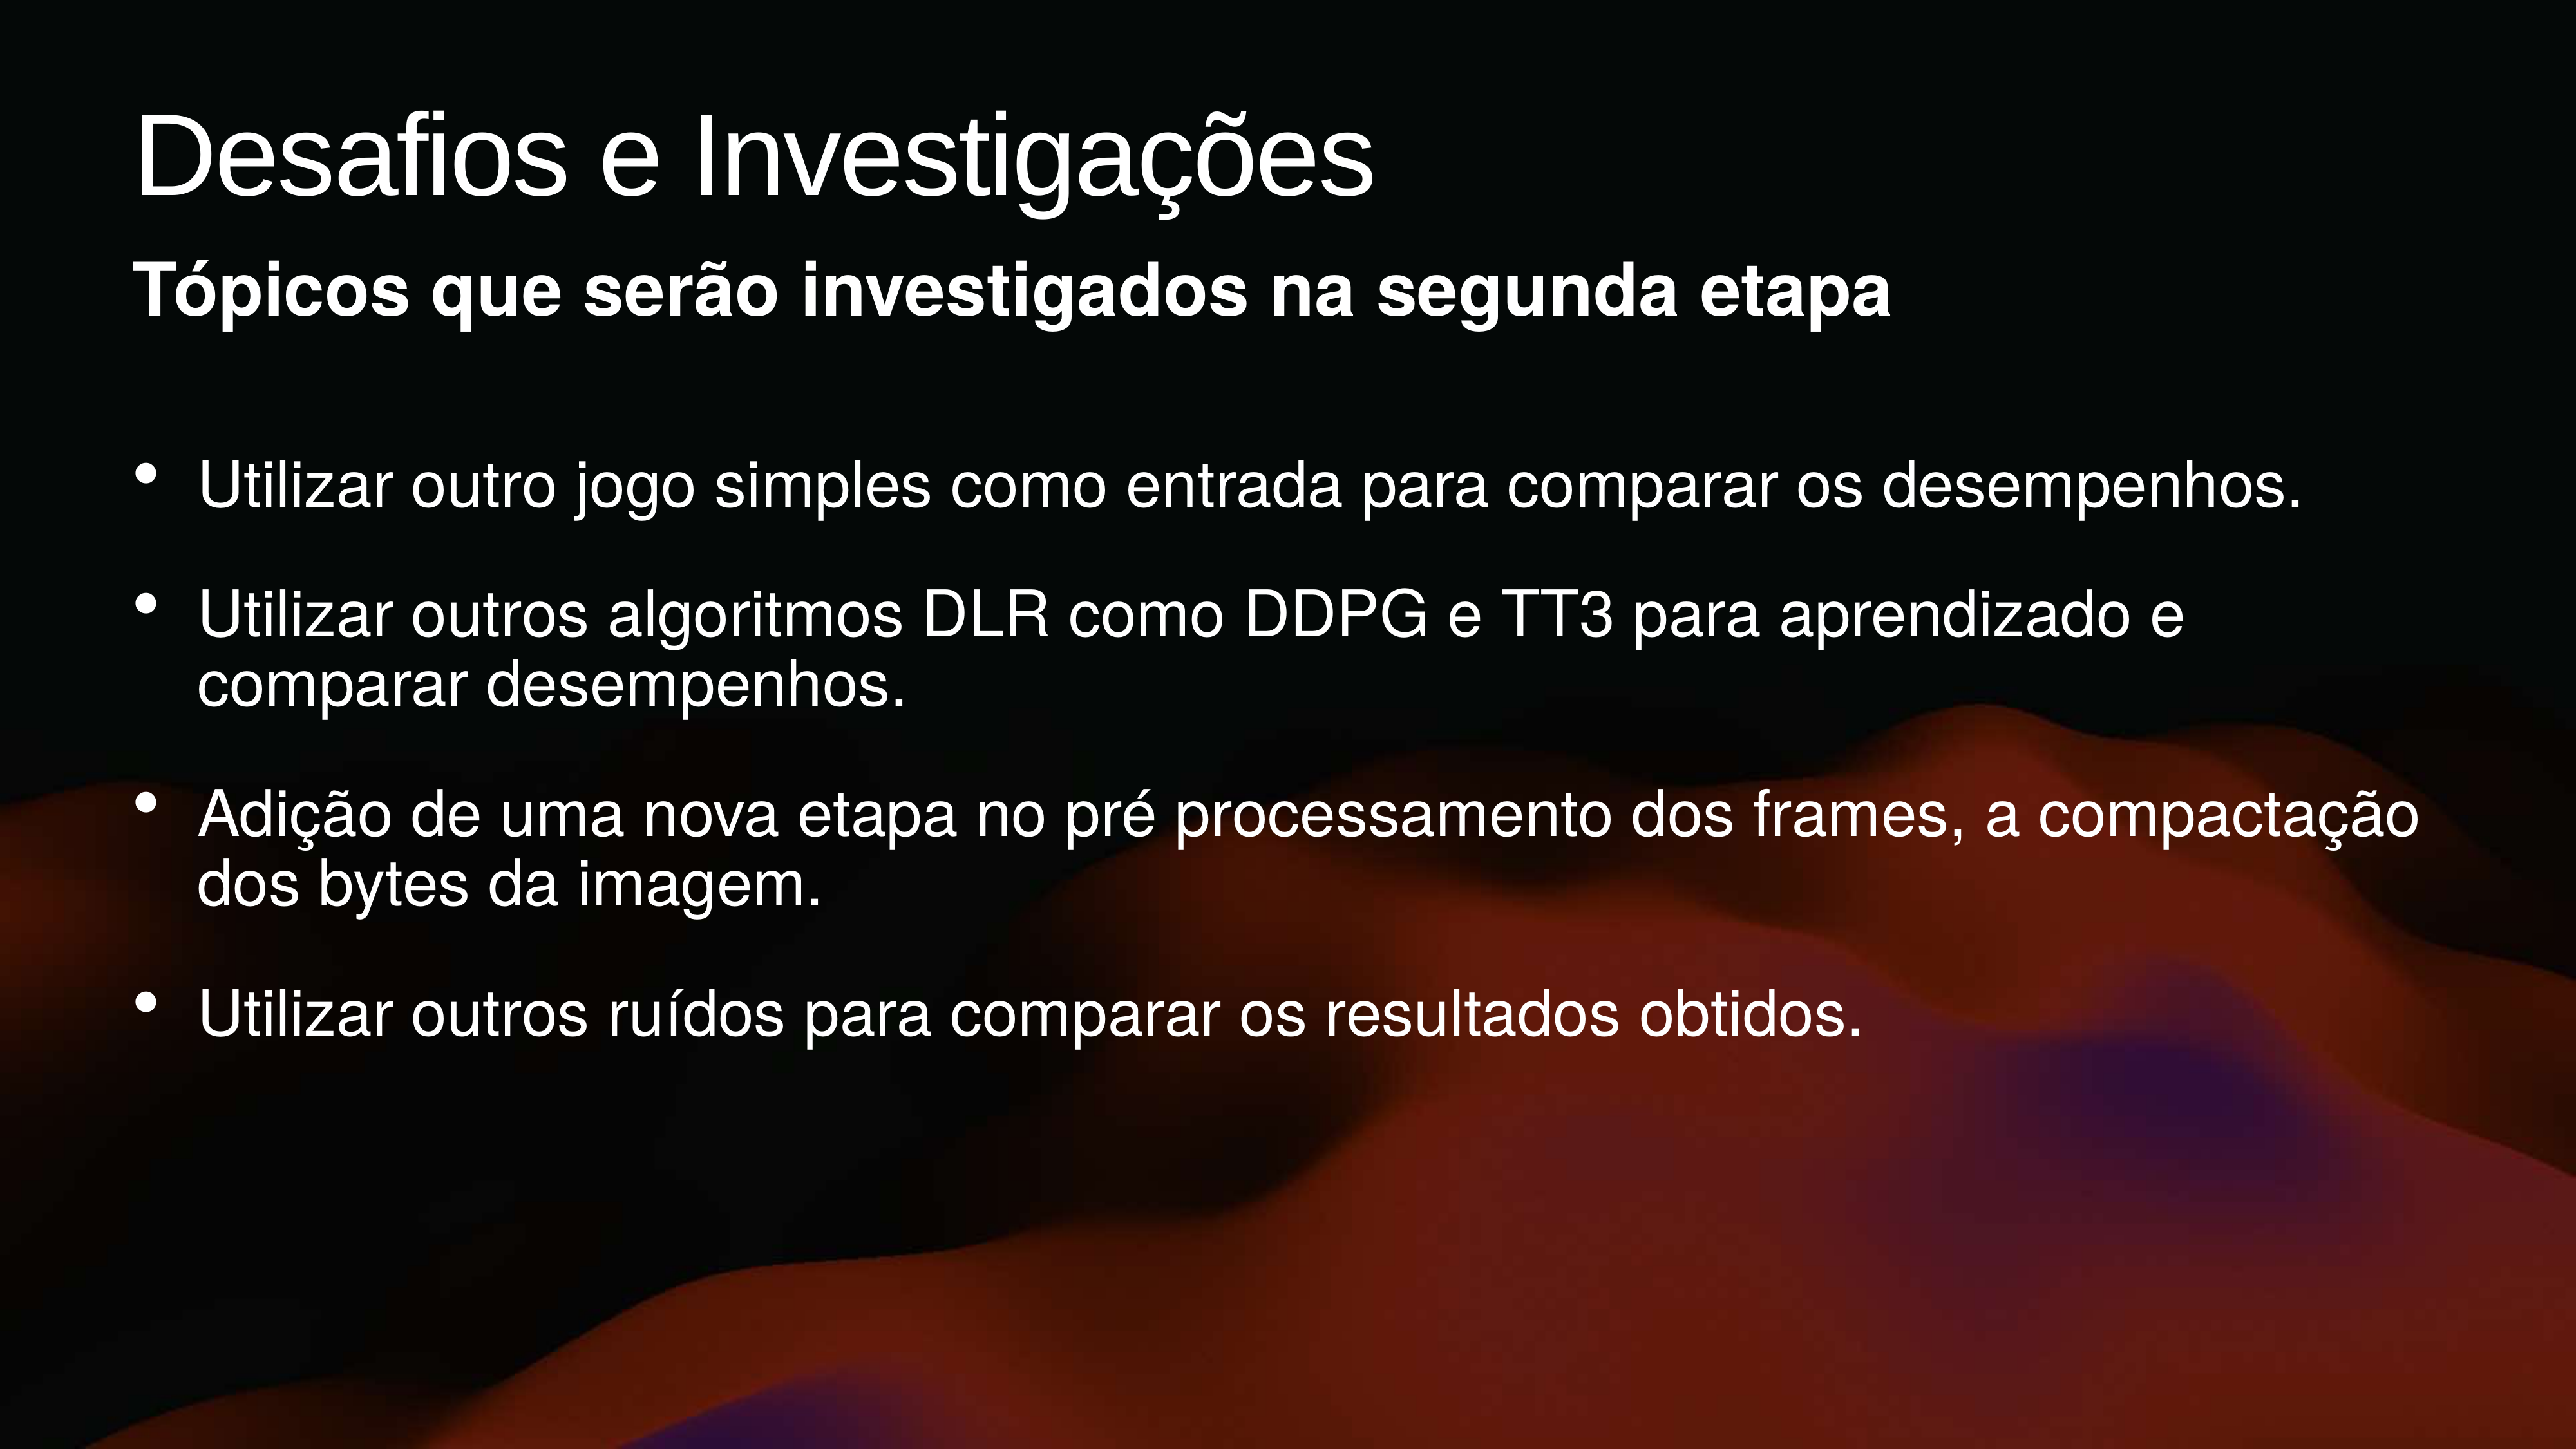

# Desafios e Investigações
Tópicos que serão investigados na segunda etapa
Utilizar outro jogo simples como entrada para comparar os desempenhos.
Utilizar outros algoritmos DLR como DDPG e TT3 para aprendizado e comparar desempenhos.
Adição de uma nova etapa no pré processamento dos frames, a compactação dos bytes da imagem.
Utilizar outros ruídos para comparar os resultados obtidos.